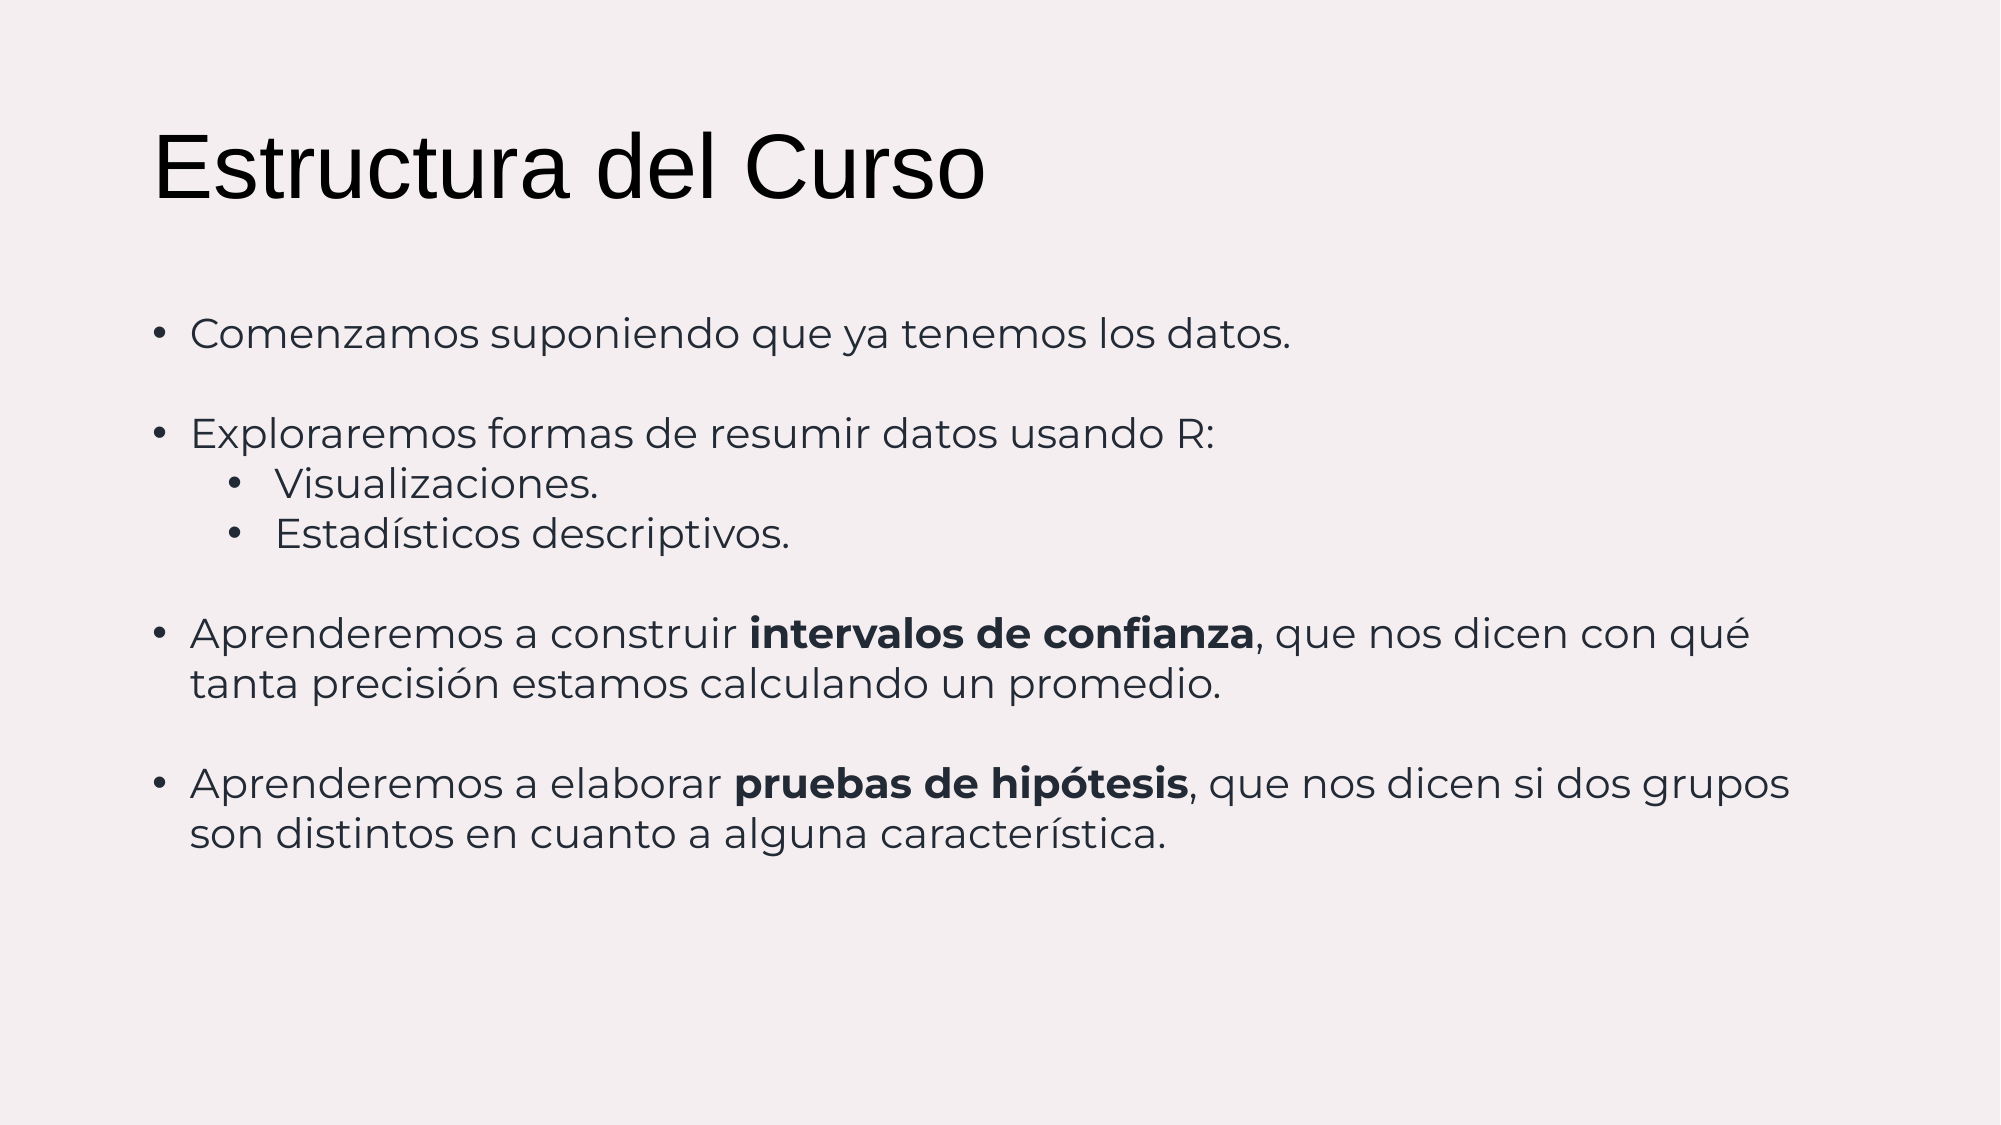

# Estructura del Curso
Comenzamos suponiendo que ya tenemos los datos.

Exploraremos formas de resumir datos usando R:
Visualizaciones.
Estadísticos descriptivos.

Aprenderemos a construir intervalos de confianza, que nos dicen con qué tanta precisión estamos calculando un promedio.

Aprenderemos a elaborar pruebas de hipótesis, que nos dicen si dos grupos son distintos en cuanto a alguna característica.